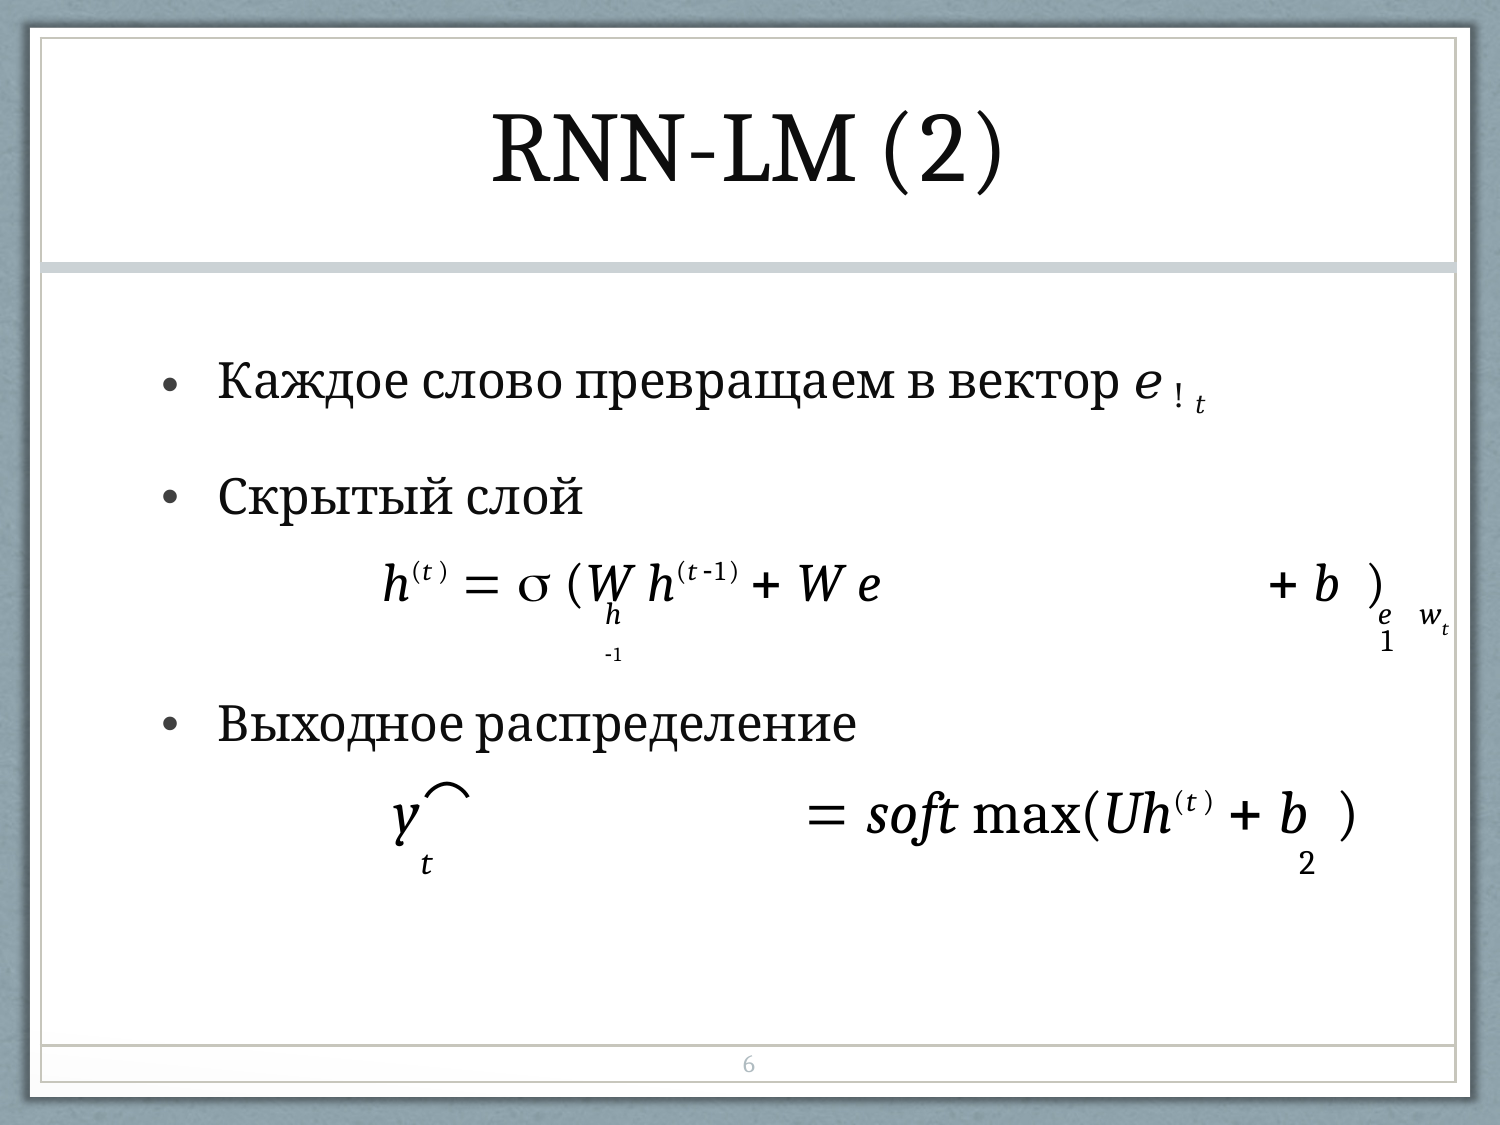

| RNN-LM (2) |
| --- |
| Каждое слово превращаем в вектор 𝑒!𝑡 Скрытый слой h(t ) = σ (W h(t −1) + W e + b ) h e wt −1 1 Выходное распределение y⌢ = soft max(Uh(t ) + b ) t 2 |
| 6 |